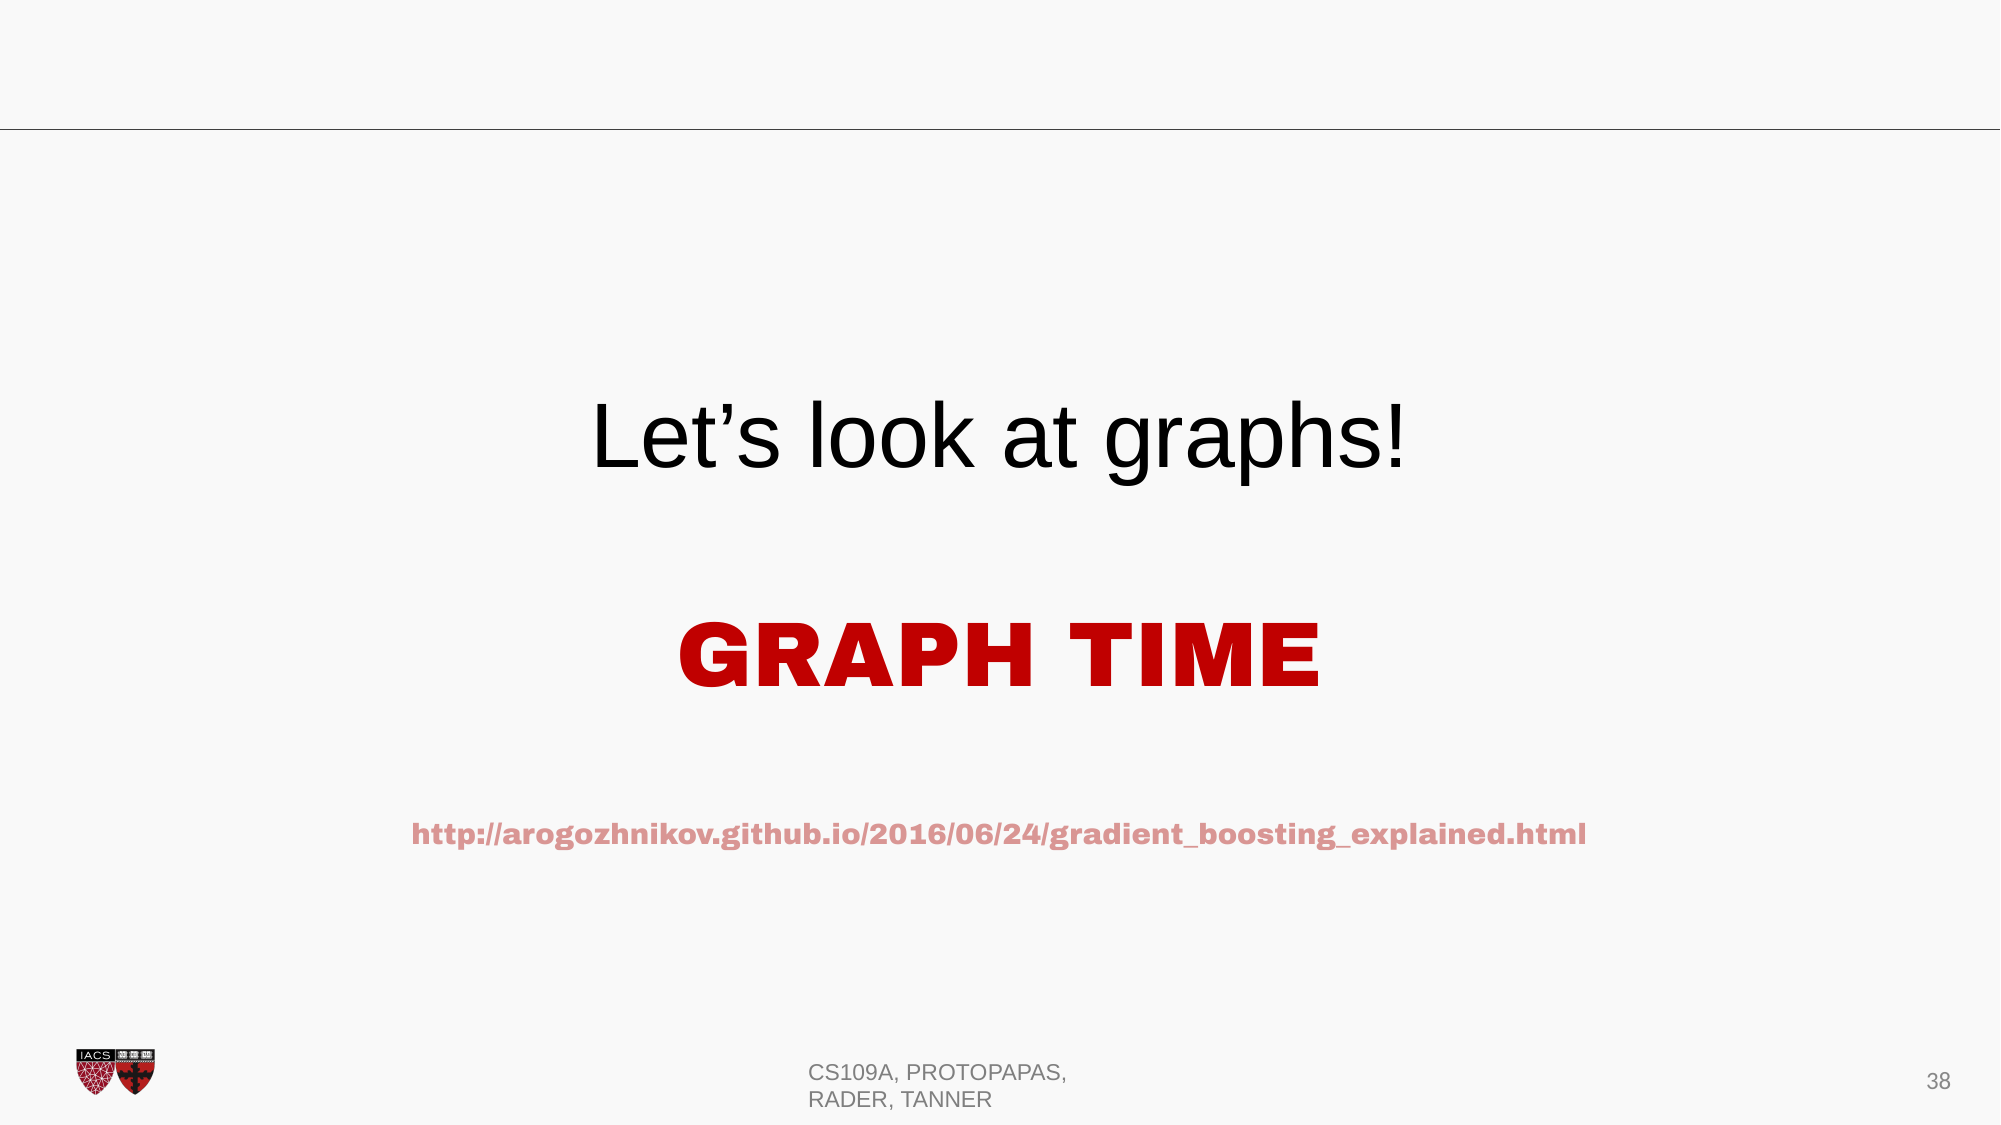

Let’s look at graphs!

GRAPH TIME

http://arogozhnikov.github.io/2016/06/24/gradient_boosting_explained.html
38